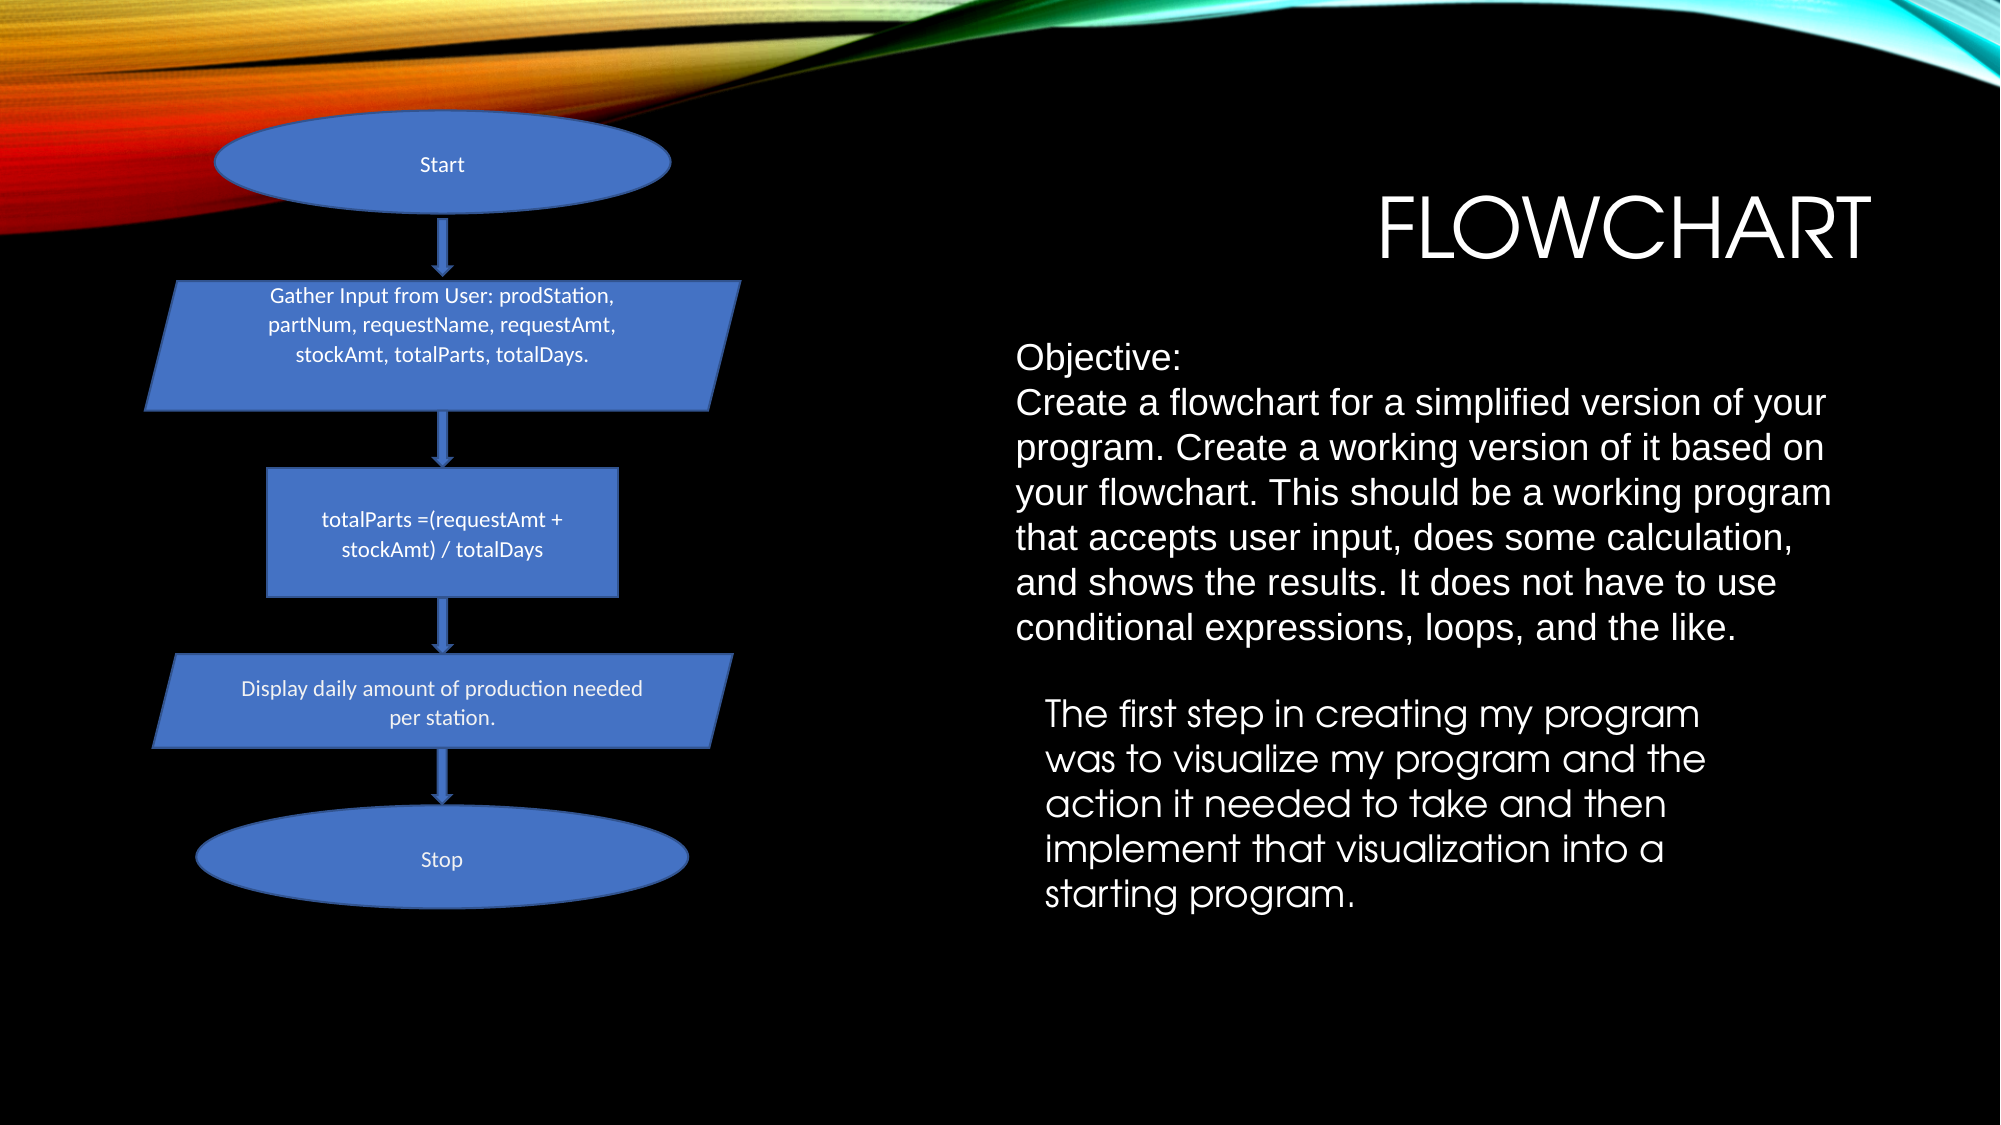

Start
# Flowchart

Gather Input from User: prodStation, partNum, requestName, requestAmt, stockAmt, totalParts, totalDays.

Objective:
Create a flowchart for a simplified version of your program. Create a working version of it based on your flowchart. This should be a working program that accepts user input, does some calculation, and shows the results. It does not have to use conditional expressions, loops, and the like.

totalParts =(requestAmt + stockAmt) / totalDays

Display daily amount of production needed per station.
The first step in creating my program was to visualize my program and the action it needed to take and then implement that visualization into a starting program.

Stop